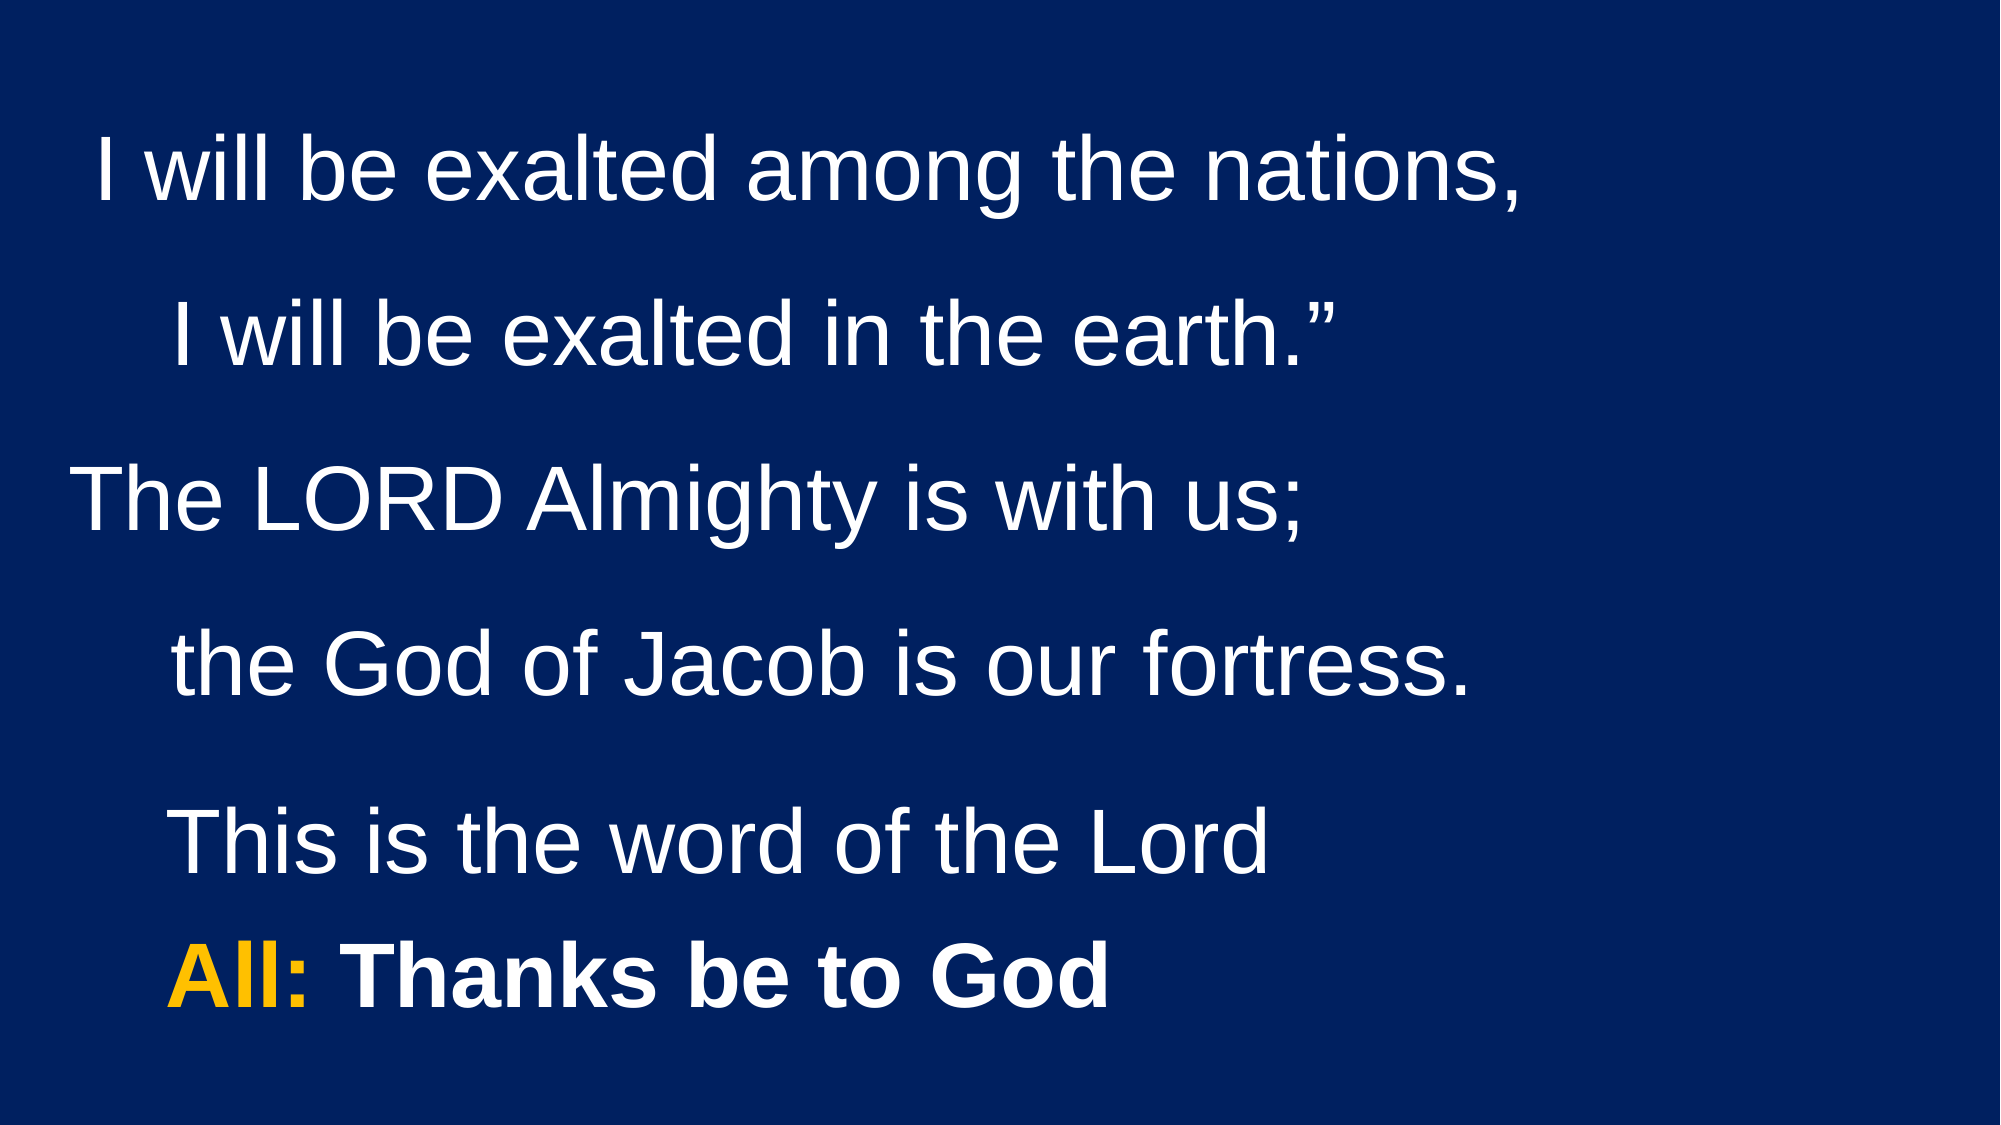

I will be exalted among the nations,
    I will be exalted in the earth.”
The LORD Almighty is with us;
    the God of Jacob is our fortress.
This is the word of the Lord
All: Thanks be to God